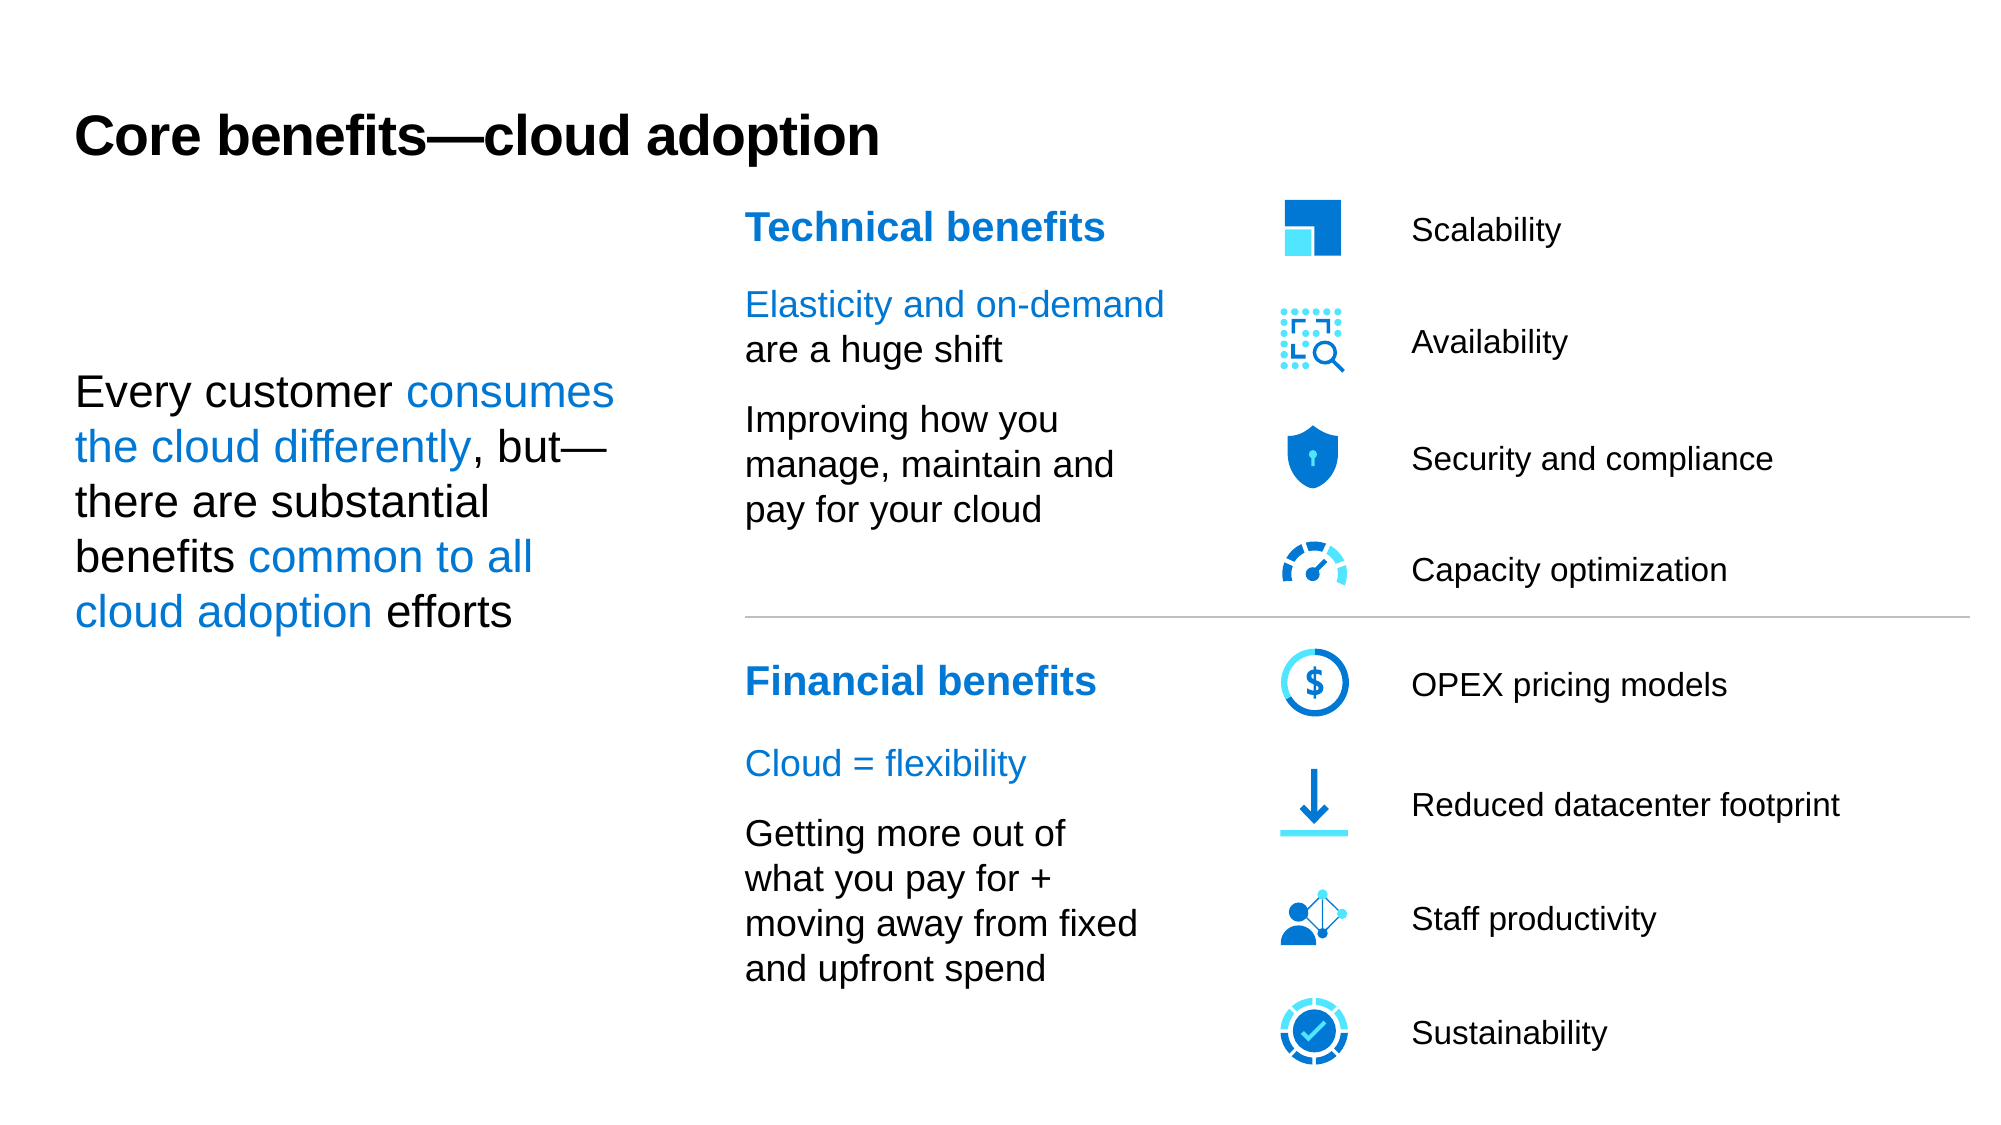

# Core benefits—cloud adoption
Technical benefits
Elasticity and on-demand are a huge shift
Improving how you manage, maintain and pay for your cloud

Scalability

Availability
Every customer consumes the cloud differently, but—
there are substantial benefits common to all cloud adoption efforts

Security and compliance
Capacity optimization

Financial benefits
Cloud = flexibility
Getting more out of what you pay for +
moving away from fixed and upfront spend

OPEX pricing models

Reduced datacenter footprint

Staff productivity

Sustainability